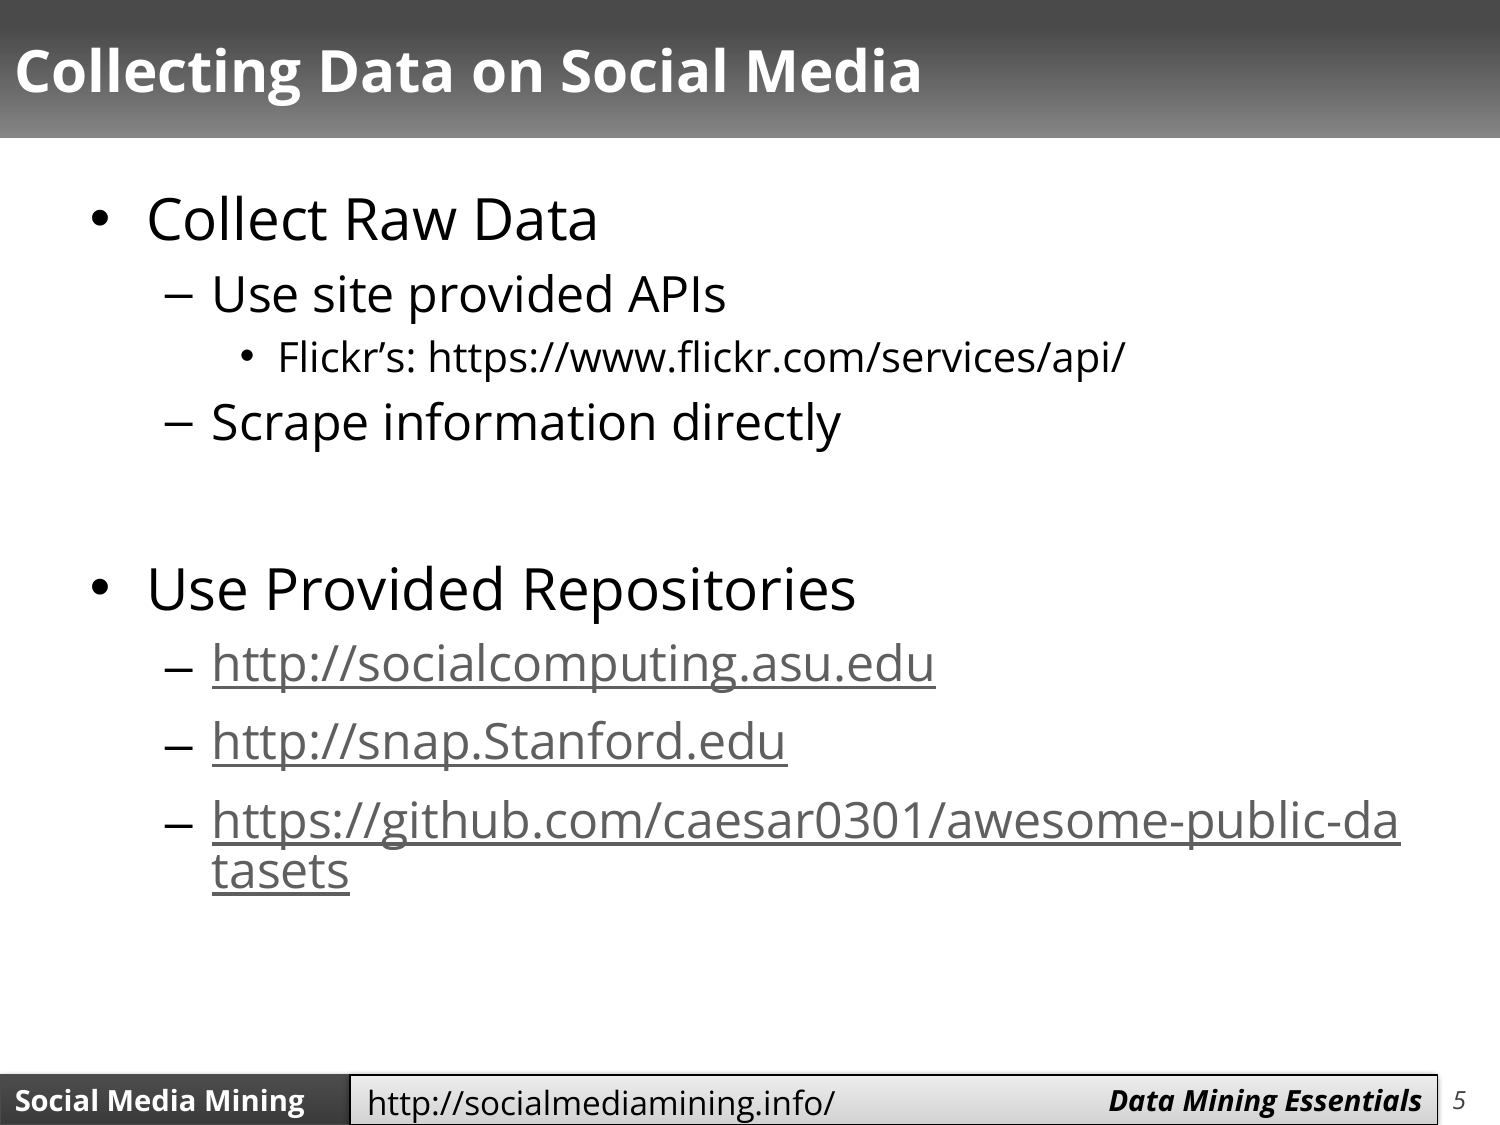

# Collecting Data on Social Media
Collect Raw Data
Use site provided APIs
Flickr’s: https://www.flickr.com/services/api/
Scrape information directly

Use Provided Repositories
http://socialcomputing.asu.edu
http://snap.Stanford.edu
https://github.com/caesar0301/awesome-public-datasets